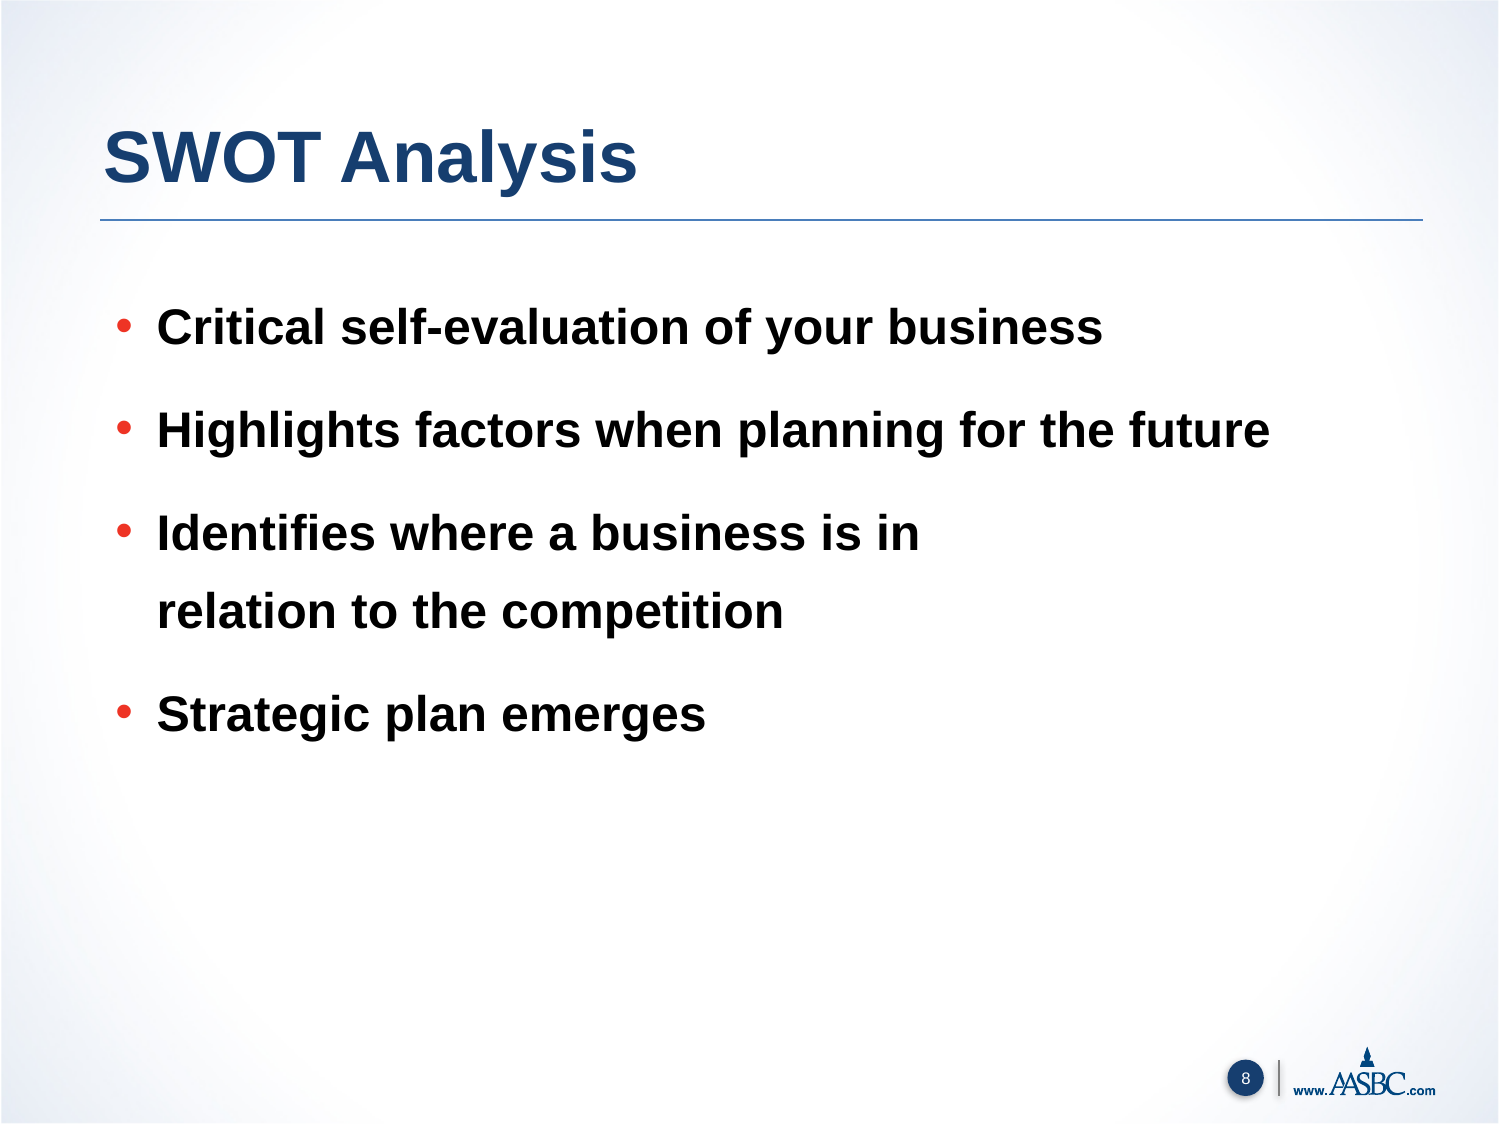

SWOT Analysis
Critical self-evaluation of your business
Highlights factors when planning for the future
Identifies where a business is in
relation to the competition
Strategic plan emerges